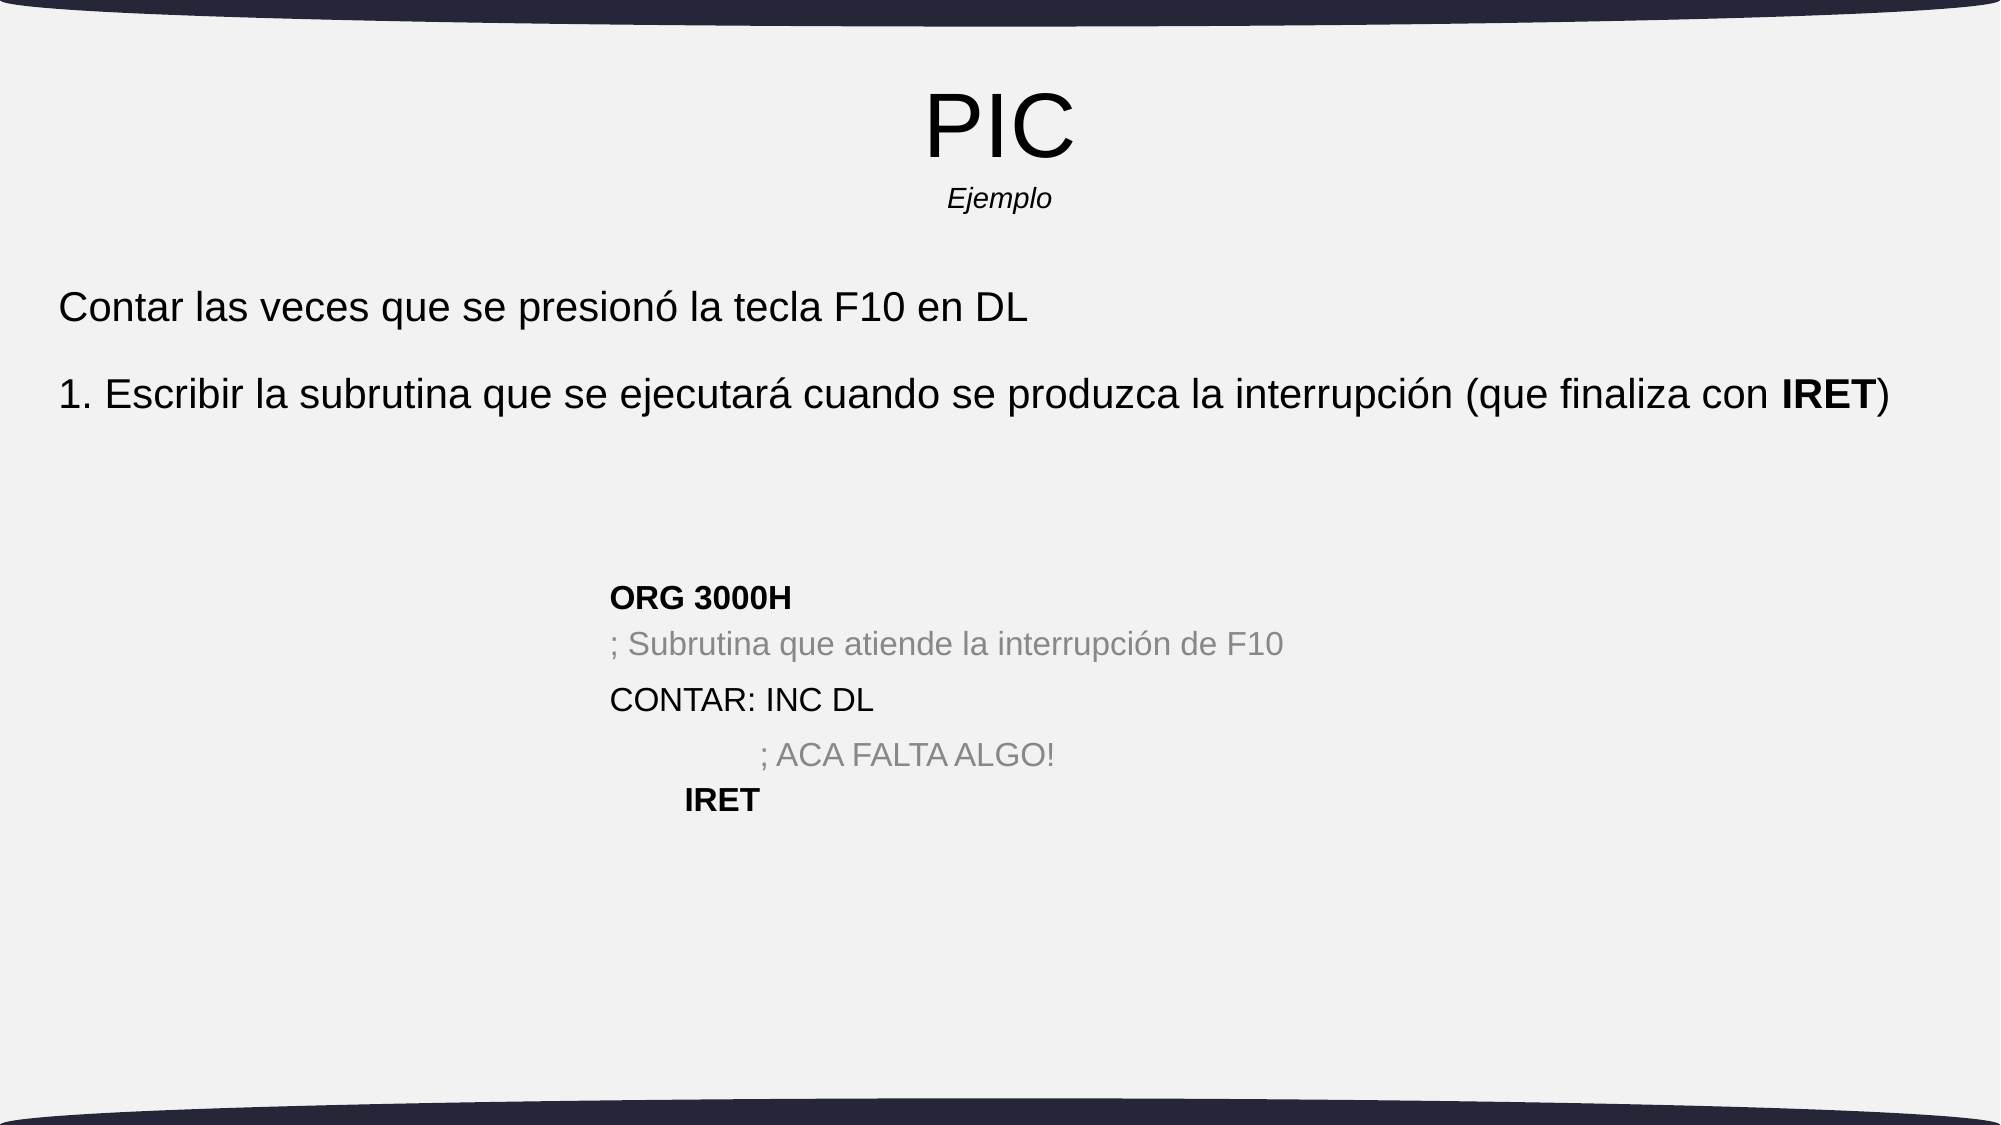

PIC
Ejemplo
Contar las veces que se presionó la tecla F10 en DL
# 1. Escribir la subrutina que se ejecutará cuando se produzca la interrupción (que finaliza con IRET)
ORG 3000H
; Subrutina que atiende la interrupción de F10
CONTAR: INC DL
	; ACA FALTA ALGO!
IRET